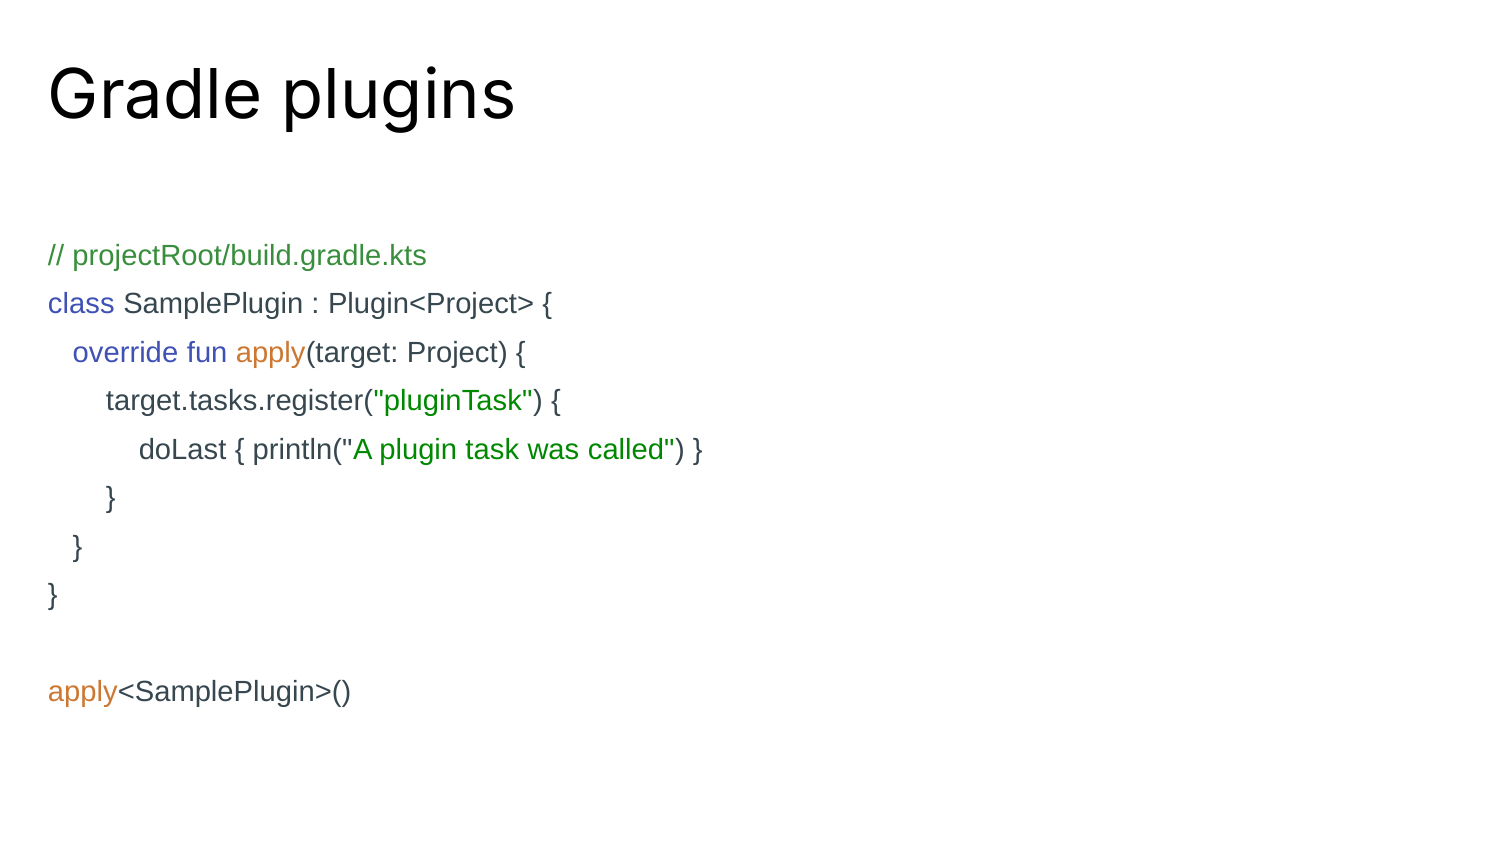

# Gradle plugins
// projectRoot/build.gradle.kts
class SamplePlugin : Plugin<Project> {
   override fun apply(target: Project) {
       target.tasks.register("pluginTask") {
           doLast { println("A plugin task was called") }
       }
   }
}

apply<SamplePlugin>()